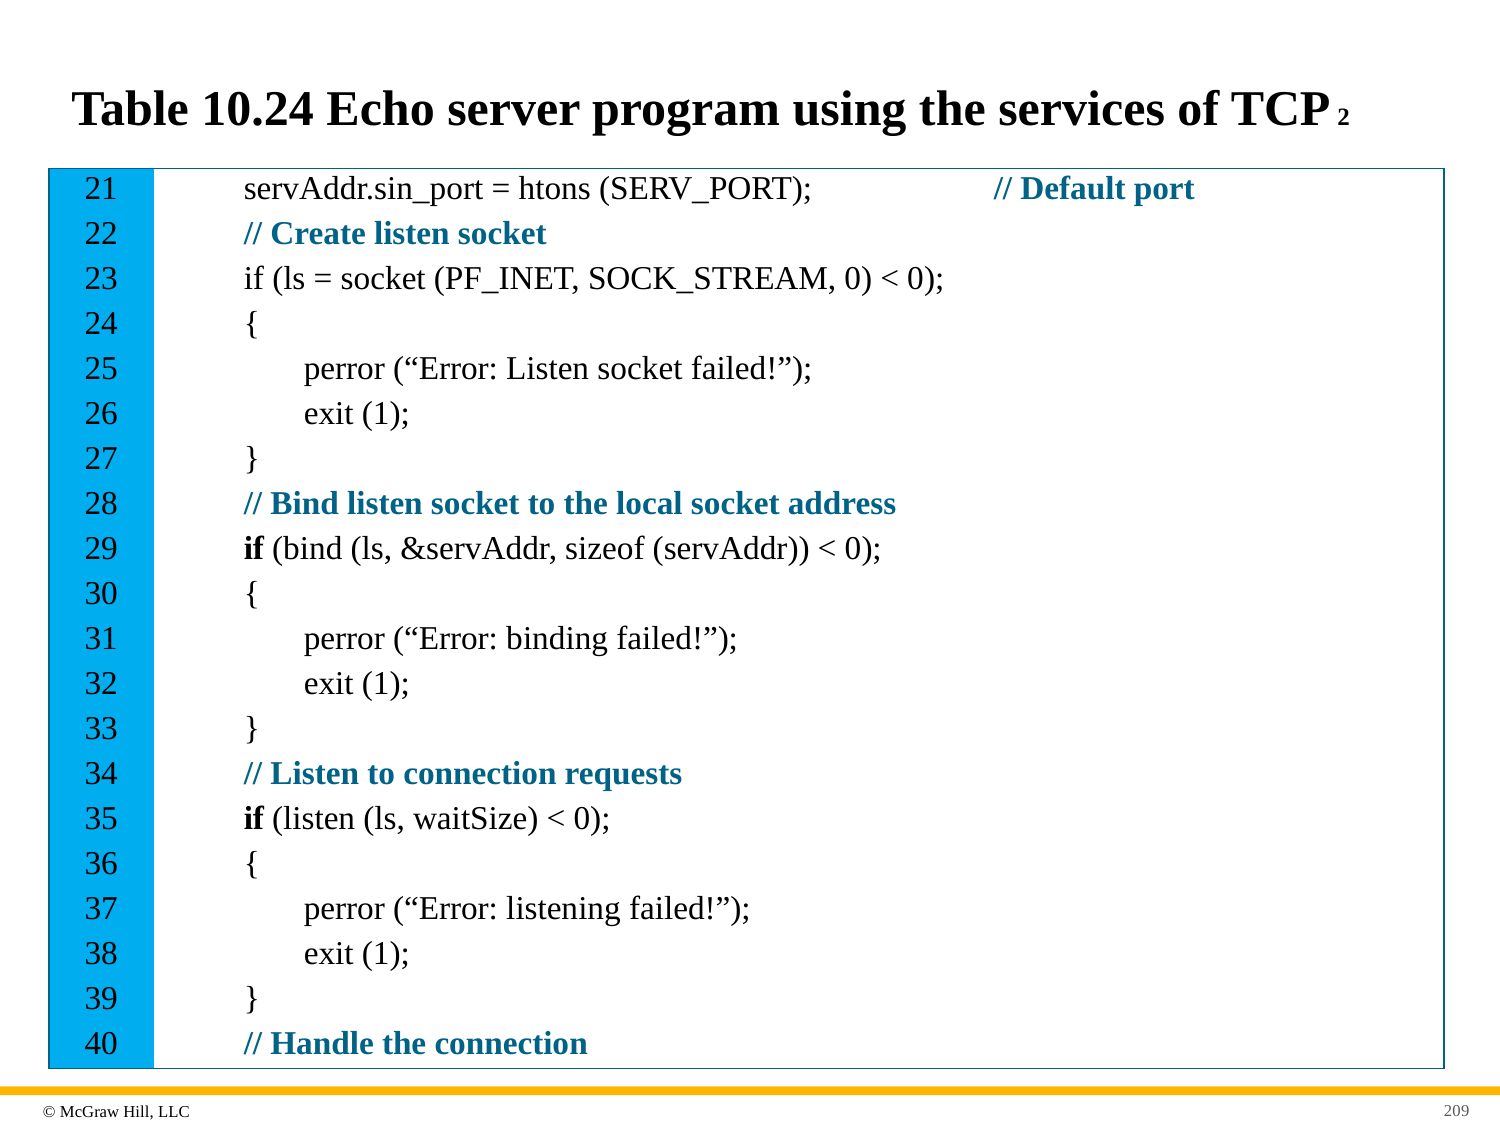

# Table 10.24 Echo server program using the services of TCP 2
| 21 | servAddr.sin\_port = htons (SERV\_PORT); // Default port |
| --- | --- |
| 22 | // Create listen socket |
| 23 | if (ls = socket (PF\_INET, SOCK\_STREAM, 0) < 0); |
| 24 | { |
| 25 | perror (“Error: Listen socket failed!”); |
| 26 | exit (1); |
| 27 | } |
| 28 | // Bind listen socket to the local socket address |
| 29 | if (bind (ls, &servAddr, sizeof (servAddr)) < 0); |
| 30 | { |
| 31 | perror (“Error: binding failed!”); |
| 32 | exit (1); |
| 33 | } |
| 34 | // Listen to connection requests |
| 35 | if (listen (ls, waitSize) < 0); |
| 36 | { |
| 37 | perror (“Error: listening failed!”); |
| 38 | exit (1); |
| 39 | } |
| 40 | // Handle the connection |
209